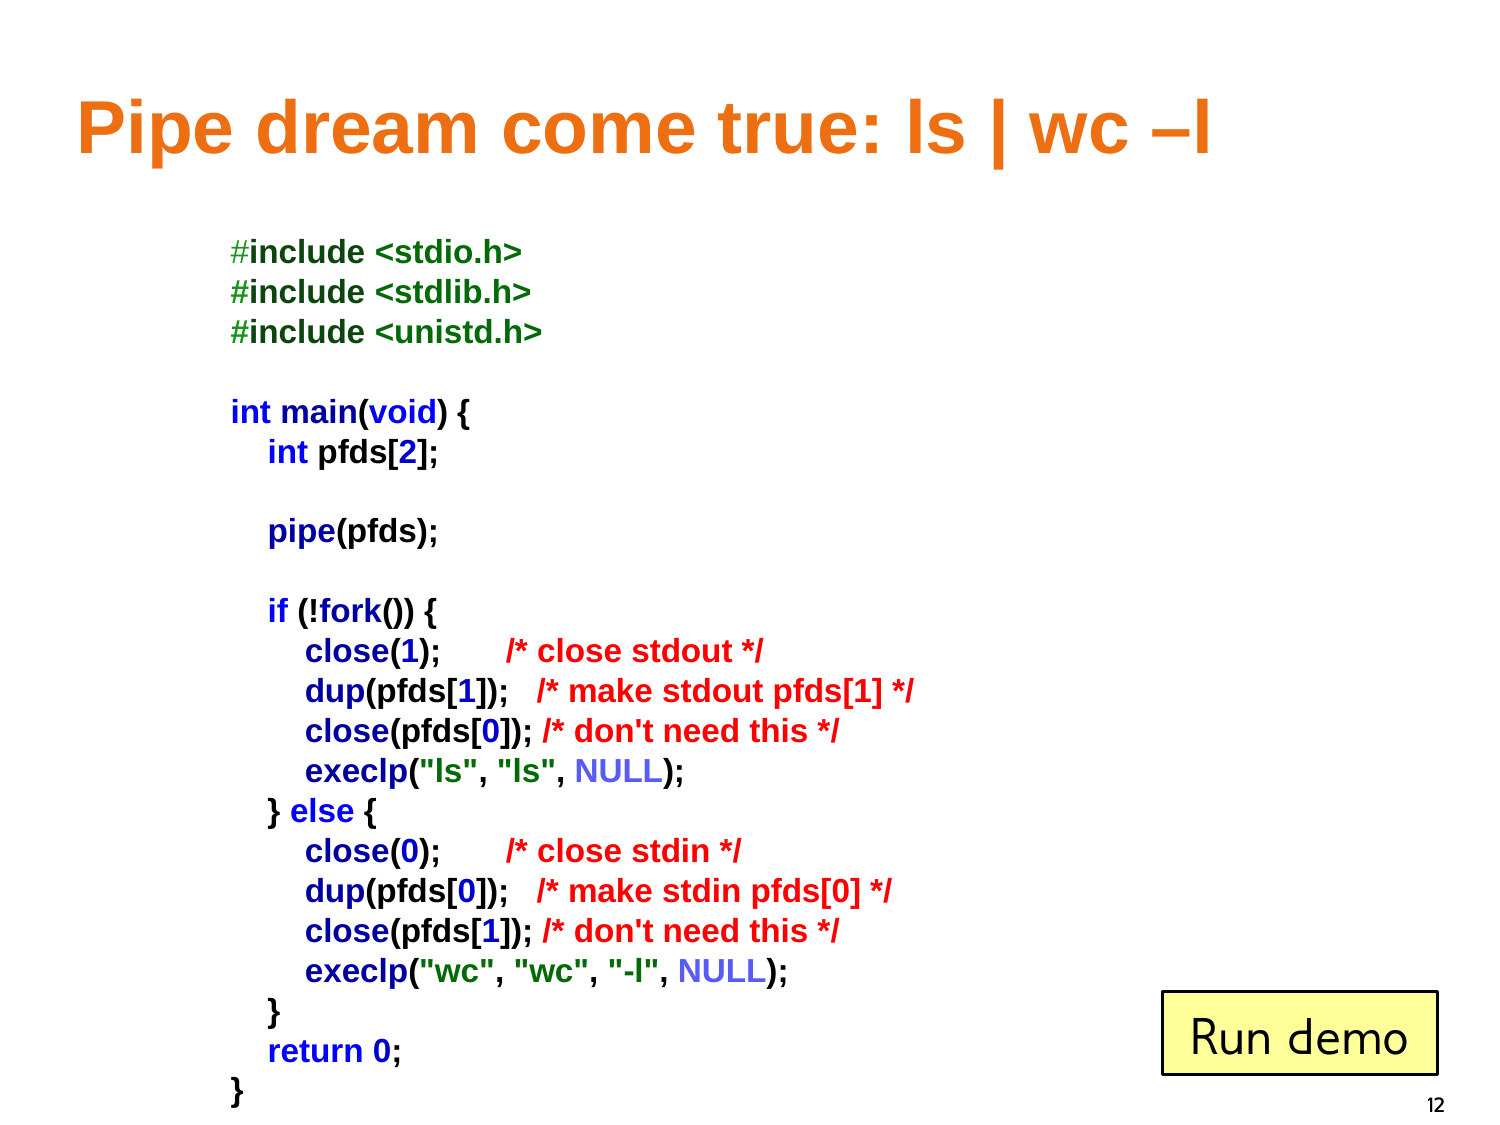

# Pipe dream come true: ls | wc –l
#include <stdio.h>
#include <stdlib.h>
#include <unistd.h>
int main(void) {
    int pfds[2];
    pipe(pfds);
    if (!fork()) {
        close(1);       /* close stdout */
        dup(pfds[1]);   /* make stdout pfds[1] */
        close(pfds[0]); /* don't need this */
        execlp("ls", "ls", NULL);
    } else {
        close(0);       /* close stdin */
        dup(pfds[0]);   /* make stdin pfds[0] */
        close(pfds[1]); /* don't need this */
        execlp("wc", "wc", "-l", NULL);
    }
    return 0;
}
Run demo